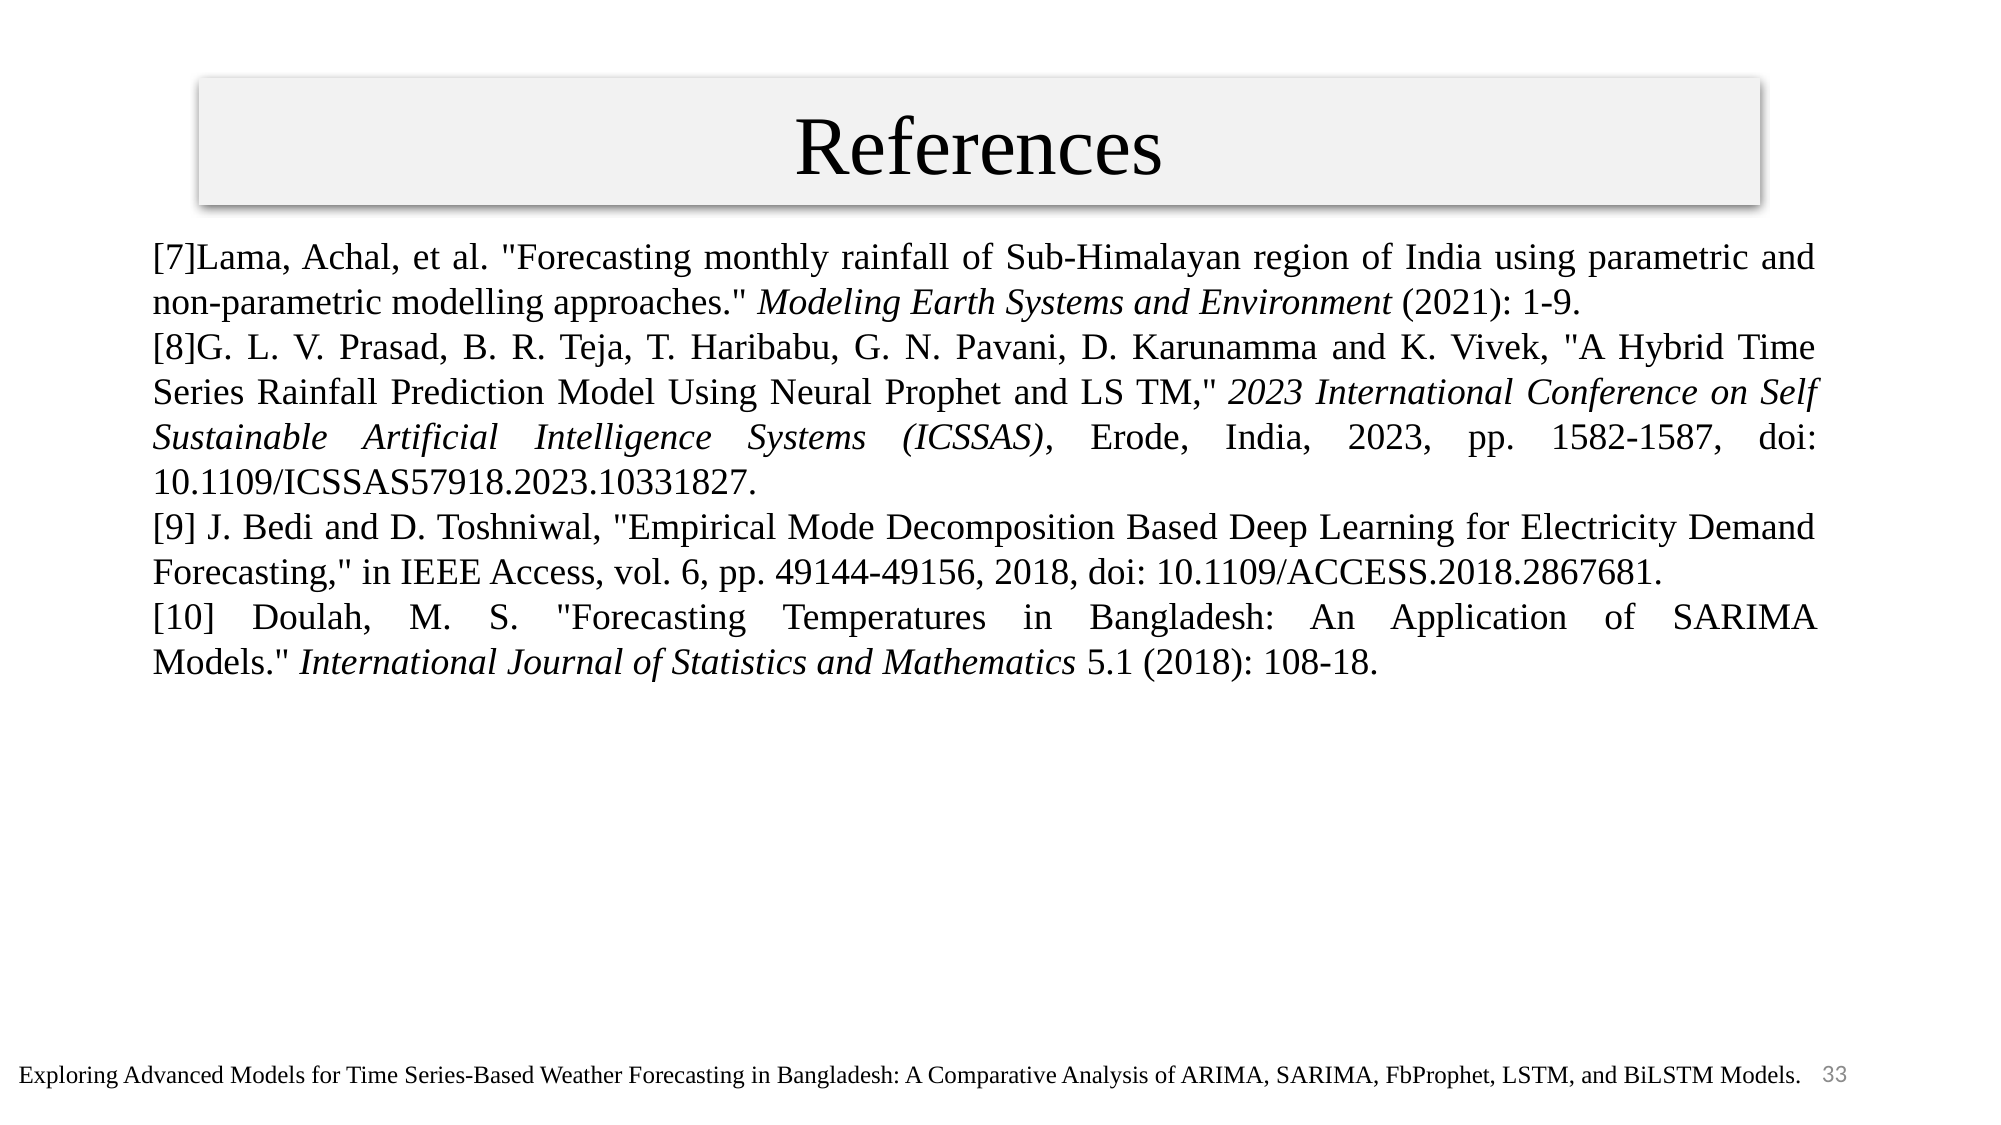

References
[7]Lama, Achal, et al. "Forecasting monthly rainfall of Sub-Himalayan region of India using parametric and non-parametric modelling approaches." Modeling Earth Systems and Environment (2021): 1-9.
[8]G. L. V. Prasad, B. R. Teja, T. Haribabu, G. N. Pavani, D. Karunamma and K. Vivek, "A Hybrid Time Series Rainfall Prediction Model Using Neural Prophet and LS TM," 2023 International Conference on Self Sustainable Artificial Intelligence Systems (ICSSAS), Erode, India, 2023, pp. 1582-1587, doi: 10.1109/ICSSAS57918.2023.10331827.
[9] J. Bedi and D. Toshniwal, "Empirical Mode Decomposition Based Deep Learning for Electricity Demand Forecasting," in IEEE Access, vol. 6, pp. 49144-49156, 2018, doi: 10.1109/ACCESS.2018.2867681.
[10] Doulah, M. S. "Forecasting Temperatures in Bangladesh: An Application of SARIMA Models." International Journal of Statistics and Mathematics 5.1 (2018): 108-18.

33
Exploring Advanced Models for Time Series-Based Weather Forecasting in Bangladesh: A Comparative Analysis of ARIMA, SARIMA, FbProphet, LSTM, and BiLSTM Models.